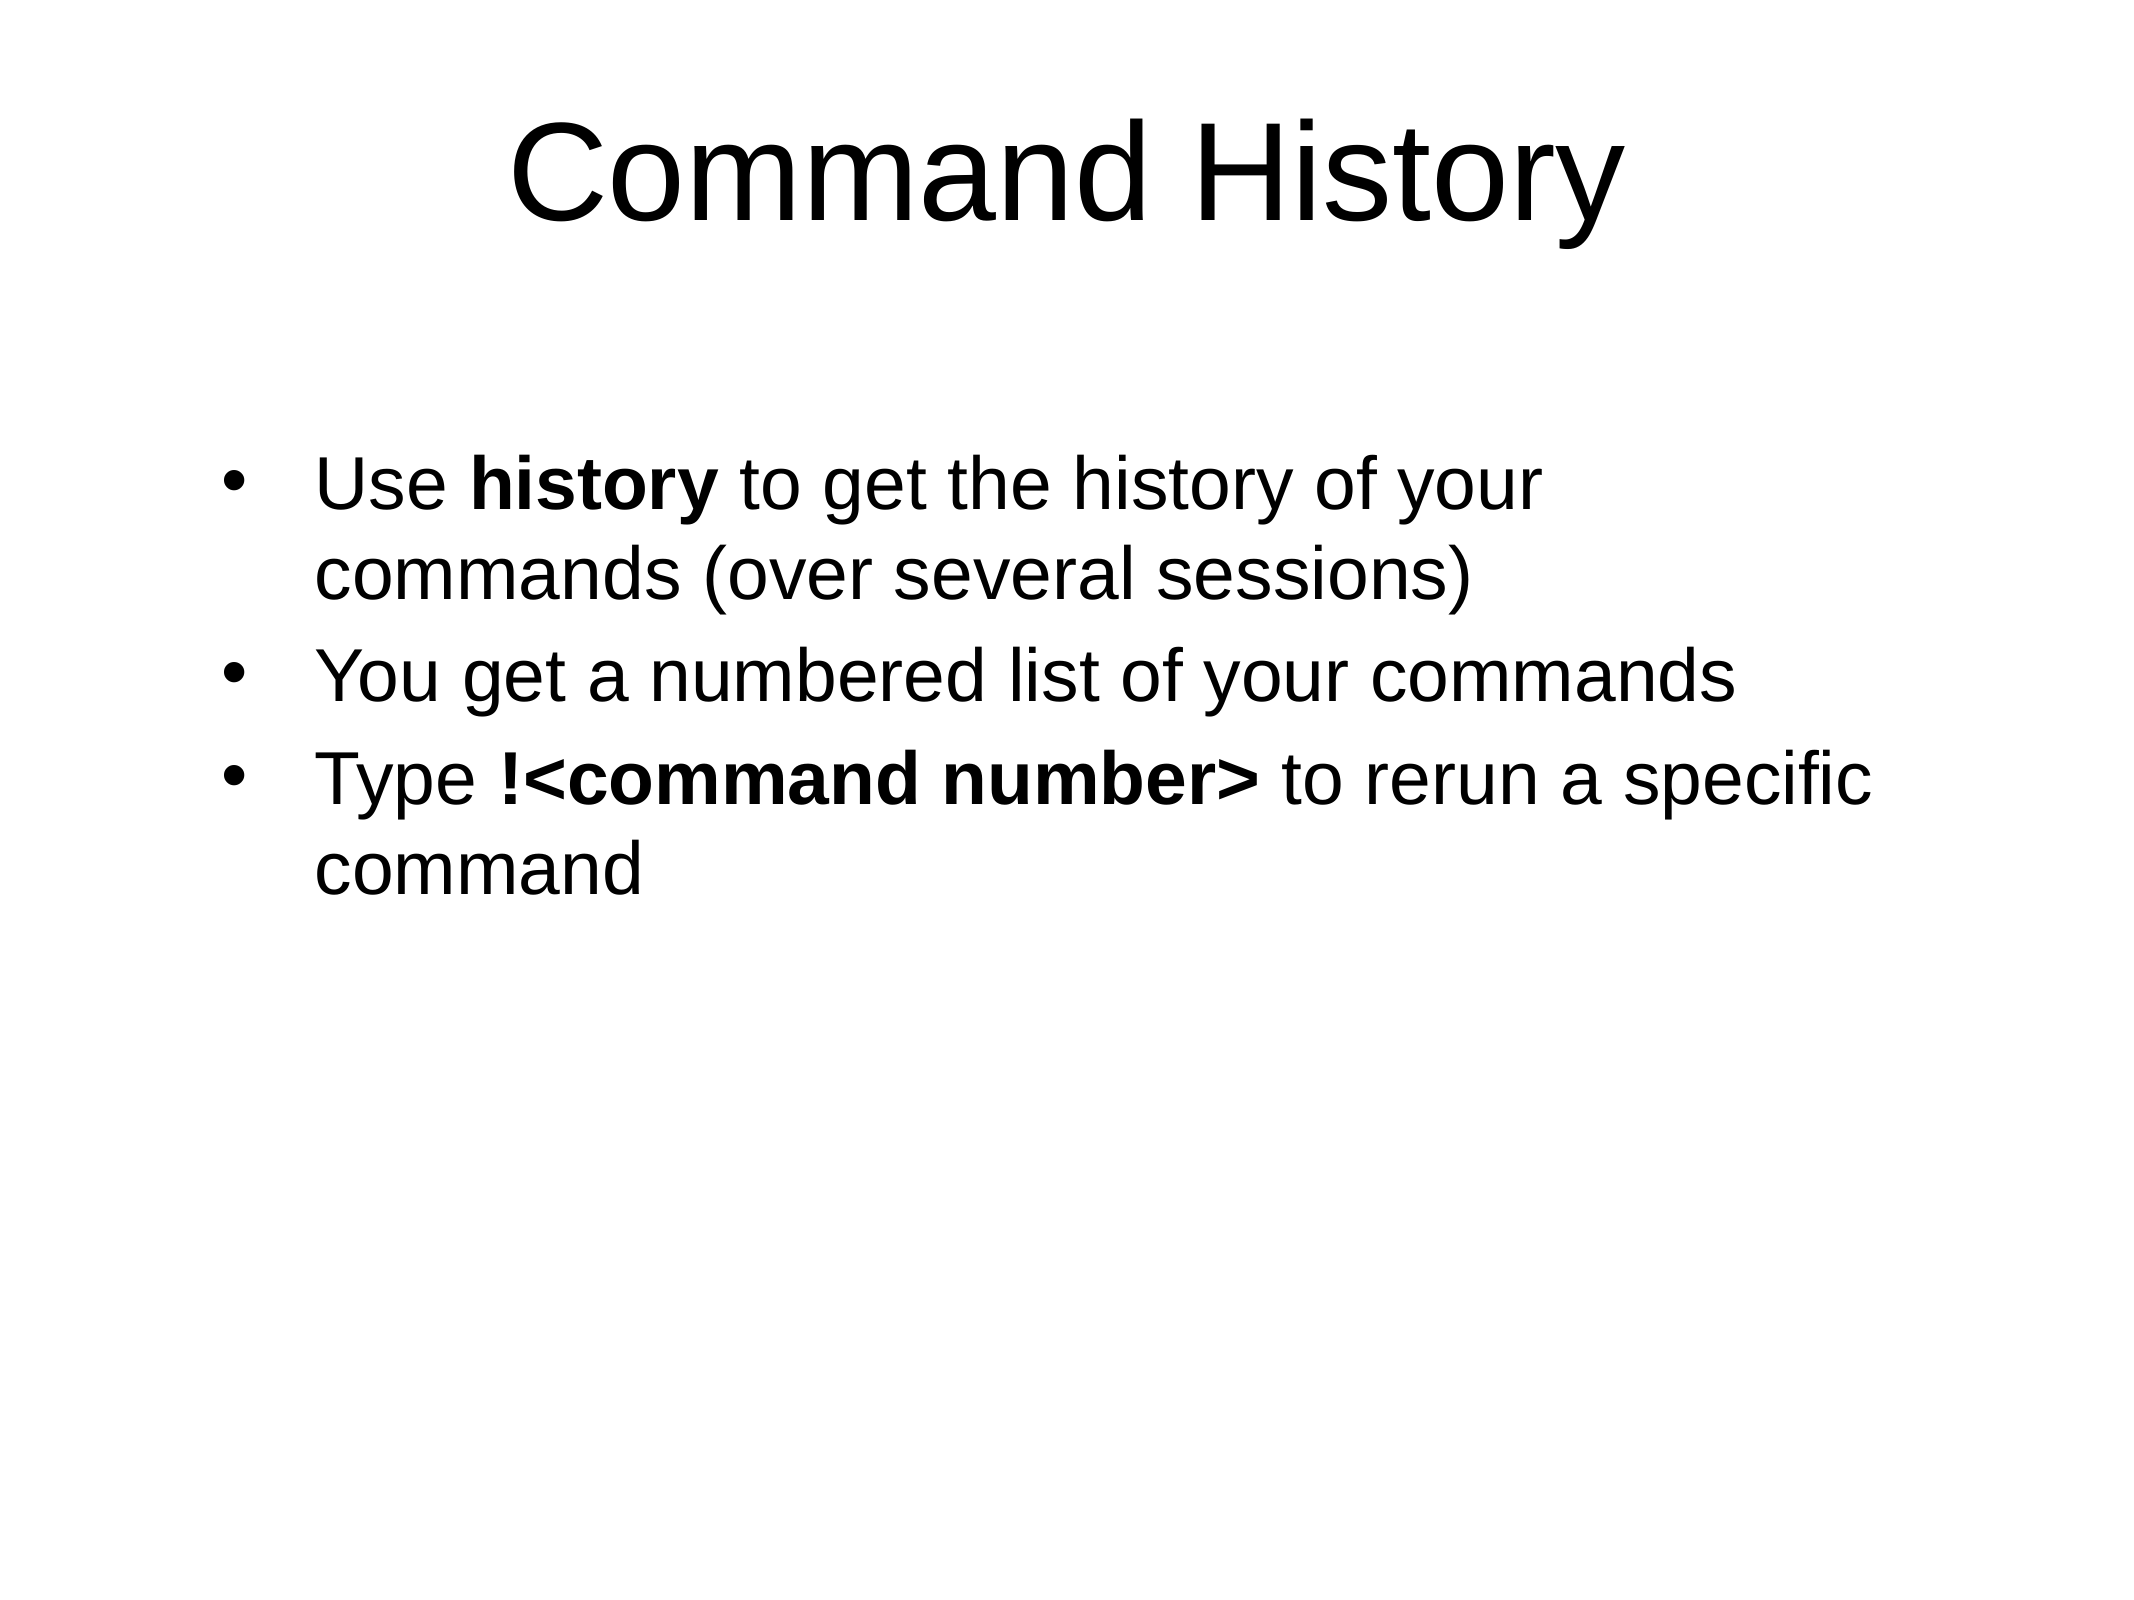

Command History
Use history to get the history of your commands (over several sessions)
You get a numbered list of your commands
Type !<command number> to rerun a specific command